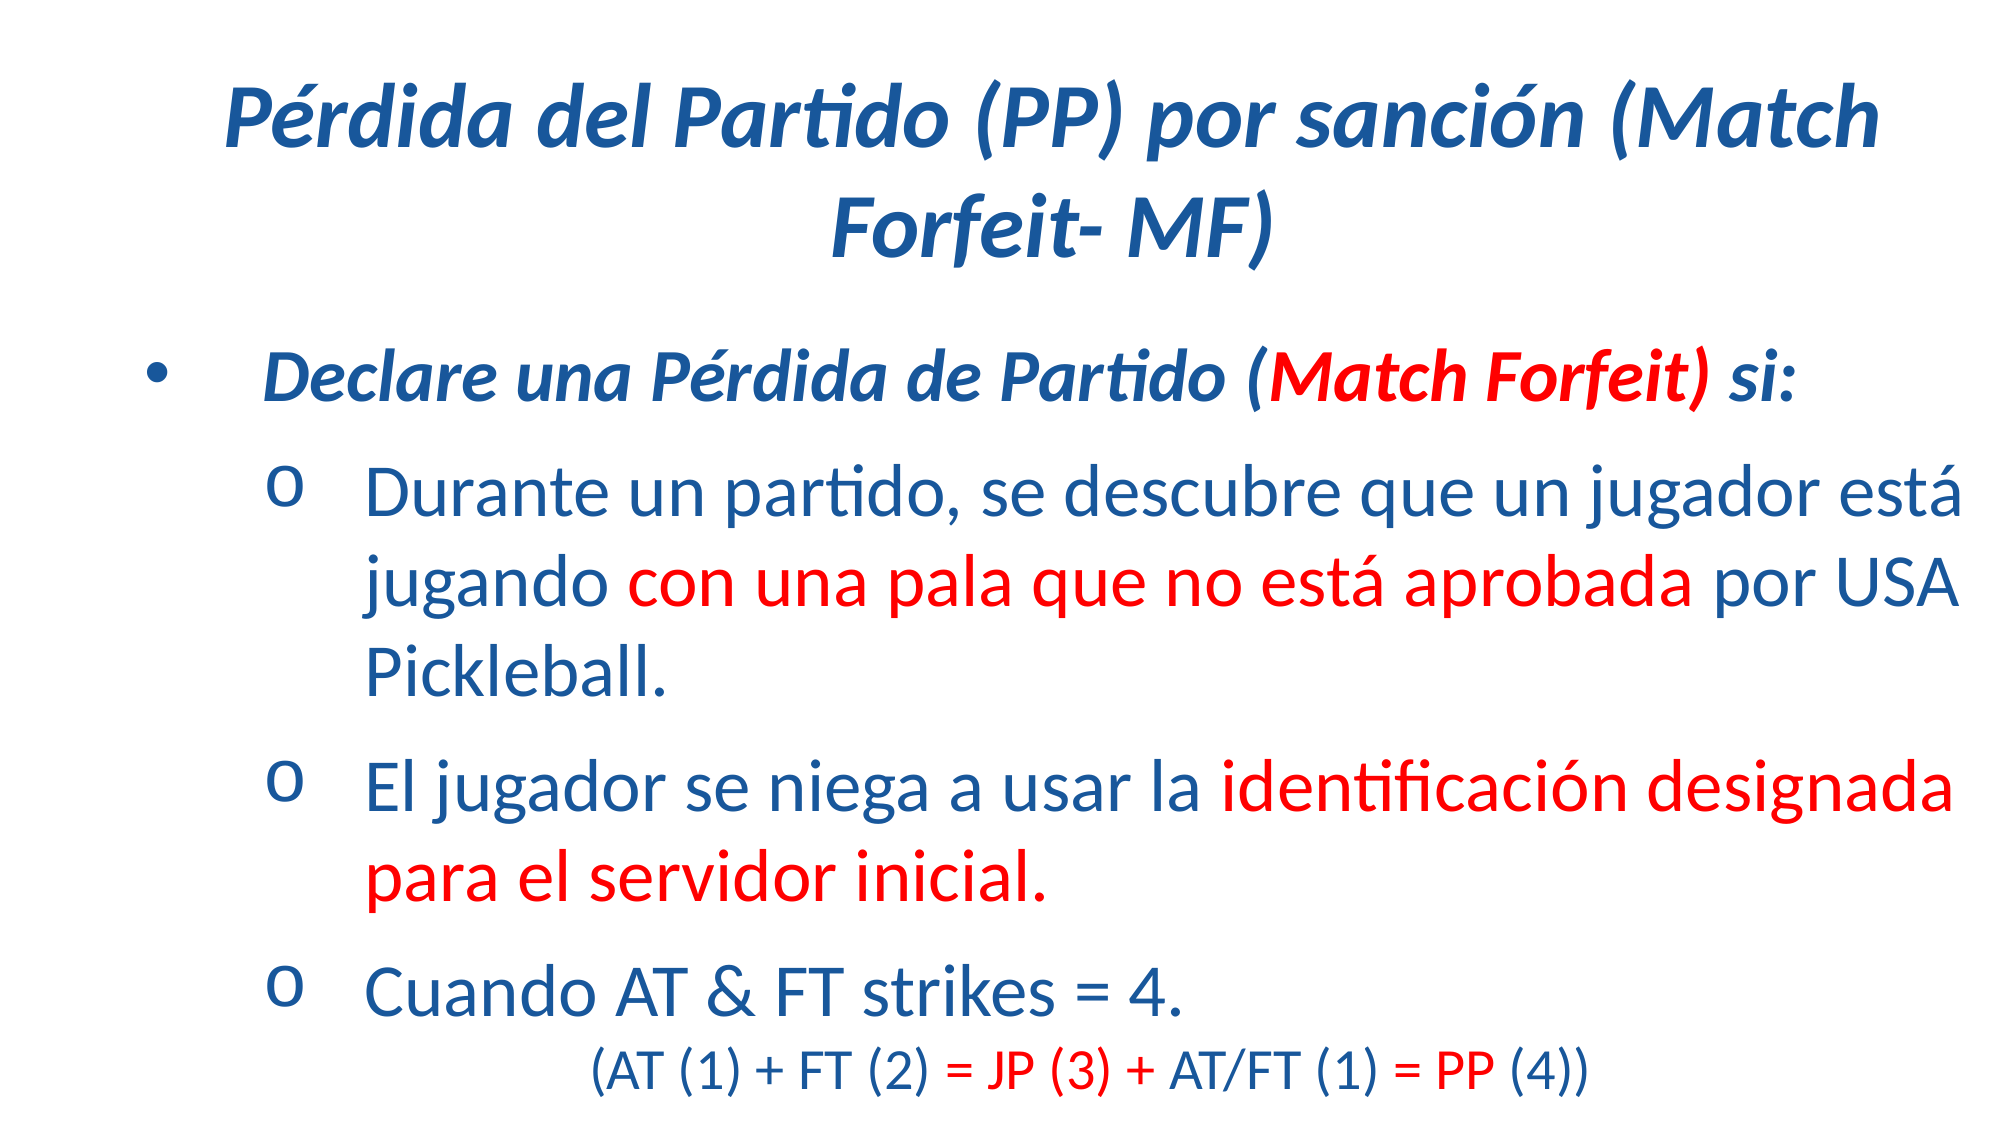

Pérdida del Partido (PP) por sanción (Match Forfeit- MF)

Declare una Pérdida de Partido (Match Forfeit) si:

Durante un partido, se descubre que un jugador está jugando con una pala que no está aprobada por USA Pickleball.

El jugador se niega a usar la identificación designada para el servidor inicial.

Cuando AT & FT strikes = 4.
		  (AT (1) + FT (2) = JP (3) + AT/FT (1) = PP (4))
214